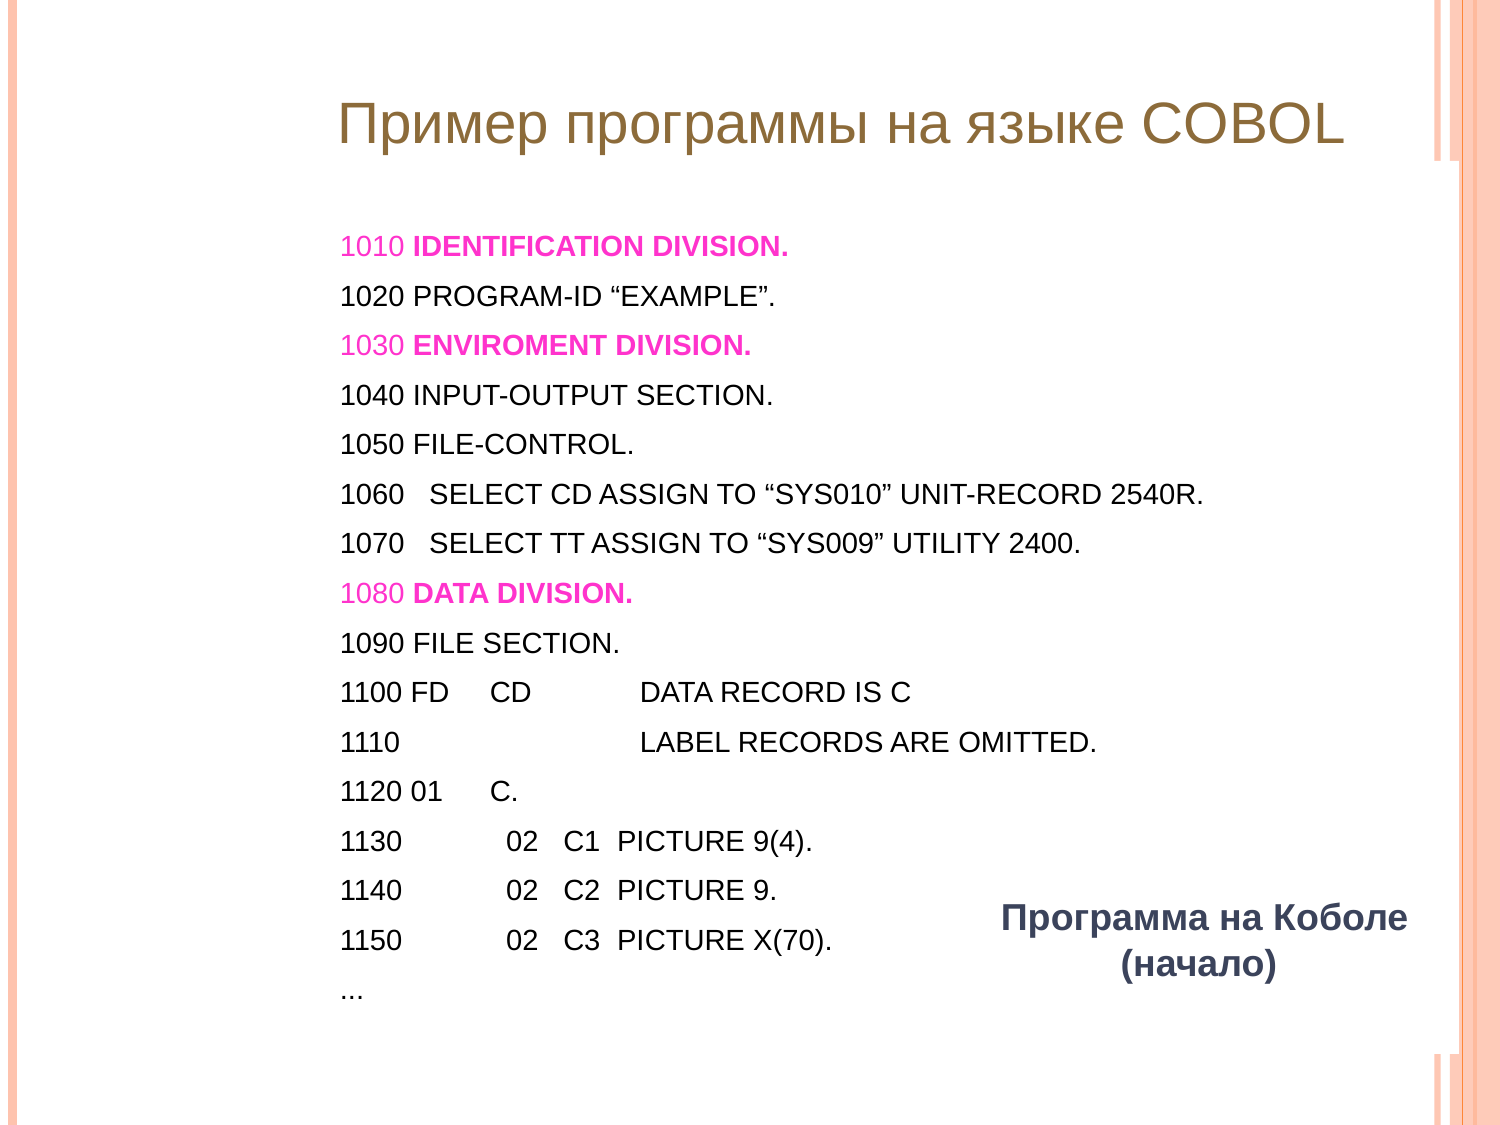

Пример программы на языке COBOL

1010 IDENTIFICATION DIVISION.
1020 PROGRAM-ID “EXAMPLE”.
1030 ENVIROMENT DIVISION.
1040 INPUT-OUTPUT SECTION.
1050 FILE-CONTROL.
1060   SELECT CD ASSIGN TO “SYS010” UNIT-RECORD 2540R.
1070   SELECT TT ASSIGN TO “SYS009” UTILITY 2400.
1080 DATA DIVISION.
1090 FILE SECTION.
1100 FD	CD	DATA RECORD IS C
1110		LABEL RECORDS ARE OMITTED.
1120 01	C.
1130	  02   C1  PICTURE 9(4).
1140	  02   C2  PICTURE 9.
1150	  02   C3  PICTURE X(70).
...
 Программа на Коболе
(начало)